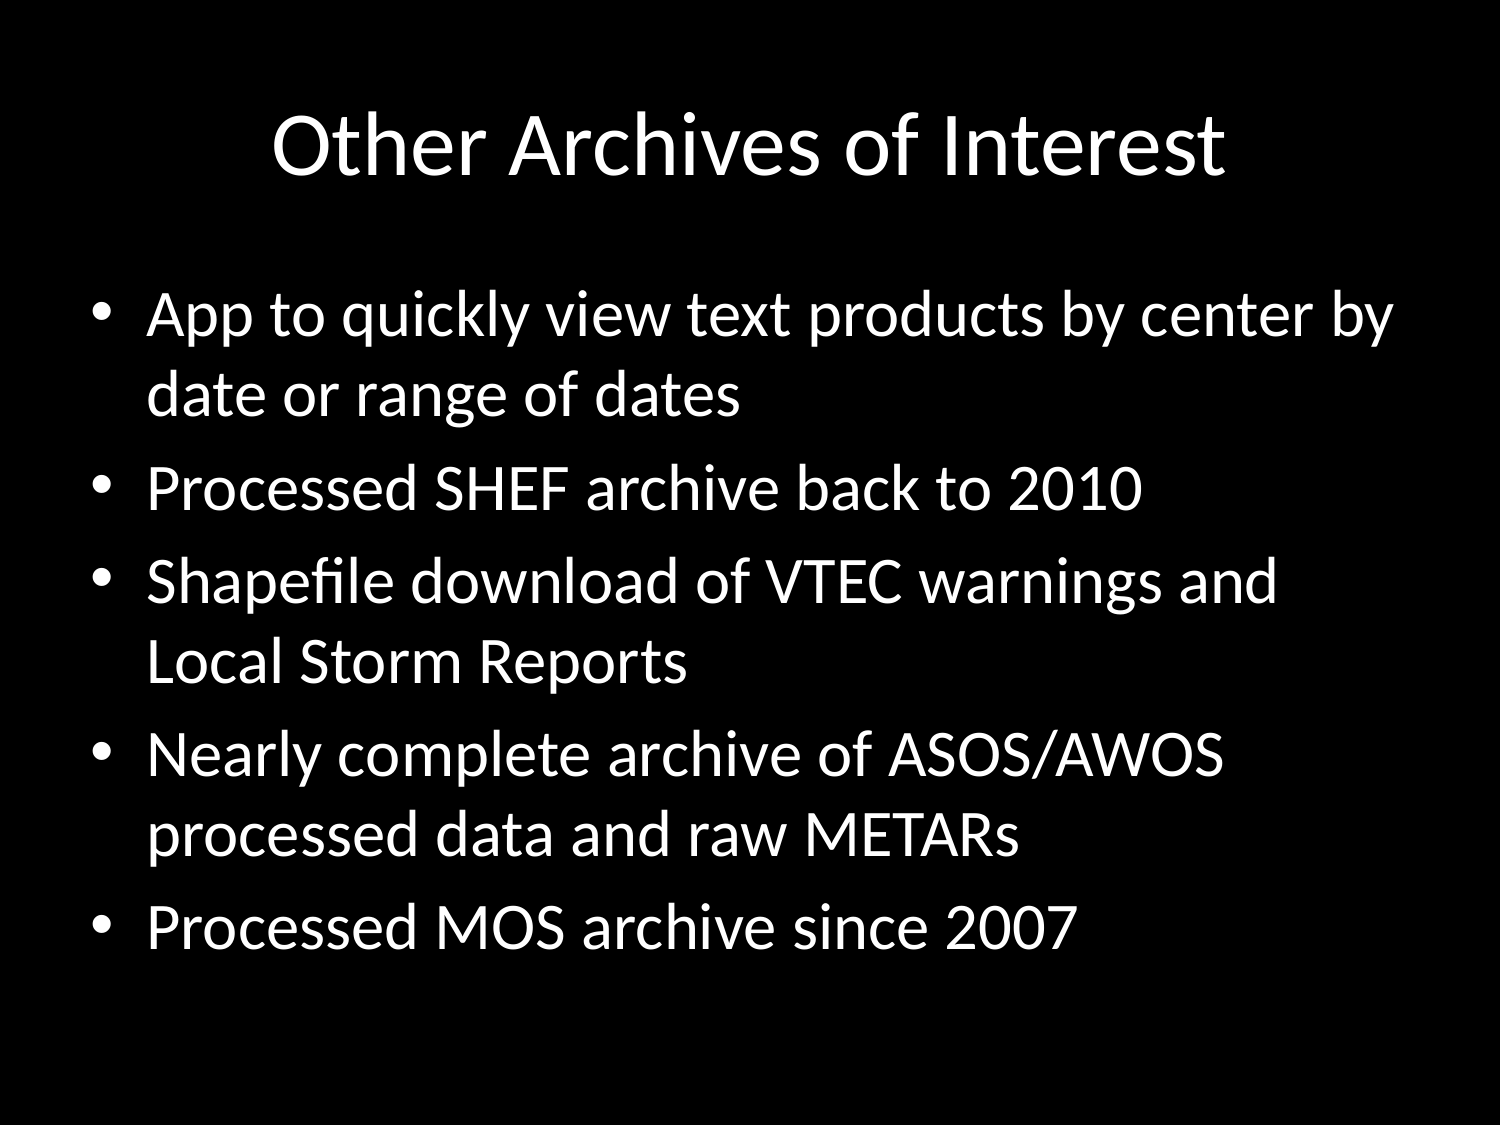

# Other Archives of Interest
App to quickly view text products by center by date or range of dates
Processed SHEF archive back to 2010
Shapefile download of VTEC warnings and Local Storm Reports
Nearly complete archive of ASOS/AWOS processed data and raw METARs
Processed MOS archive since 2007